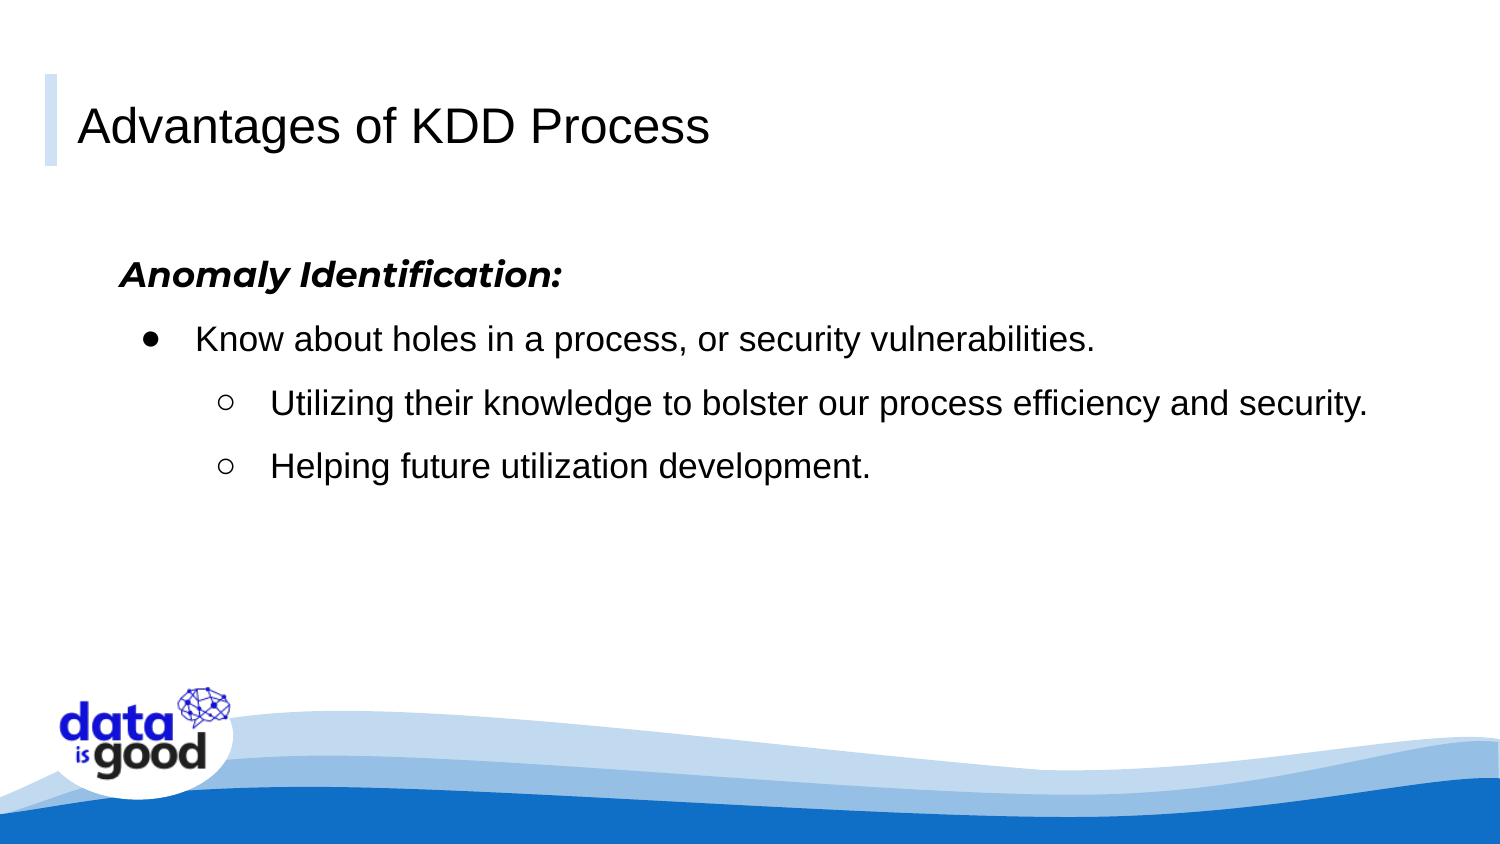

# Advantages of KDD Process
Anomaly Identification:
Know about holes in a process, or security vulnerabilities.
Utilizing their knowledge to bolster our process efficiency and security.
Helping future utilization development.